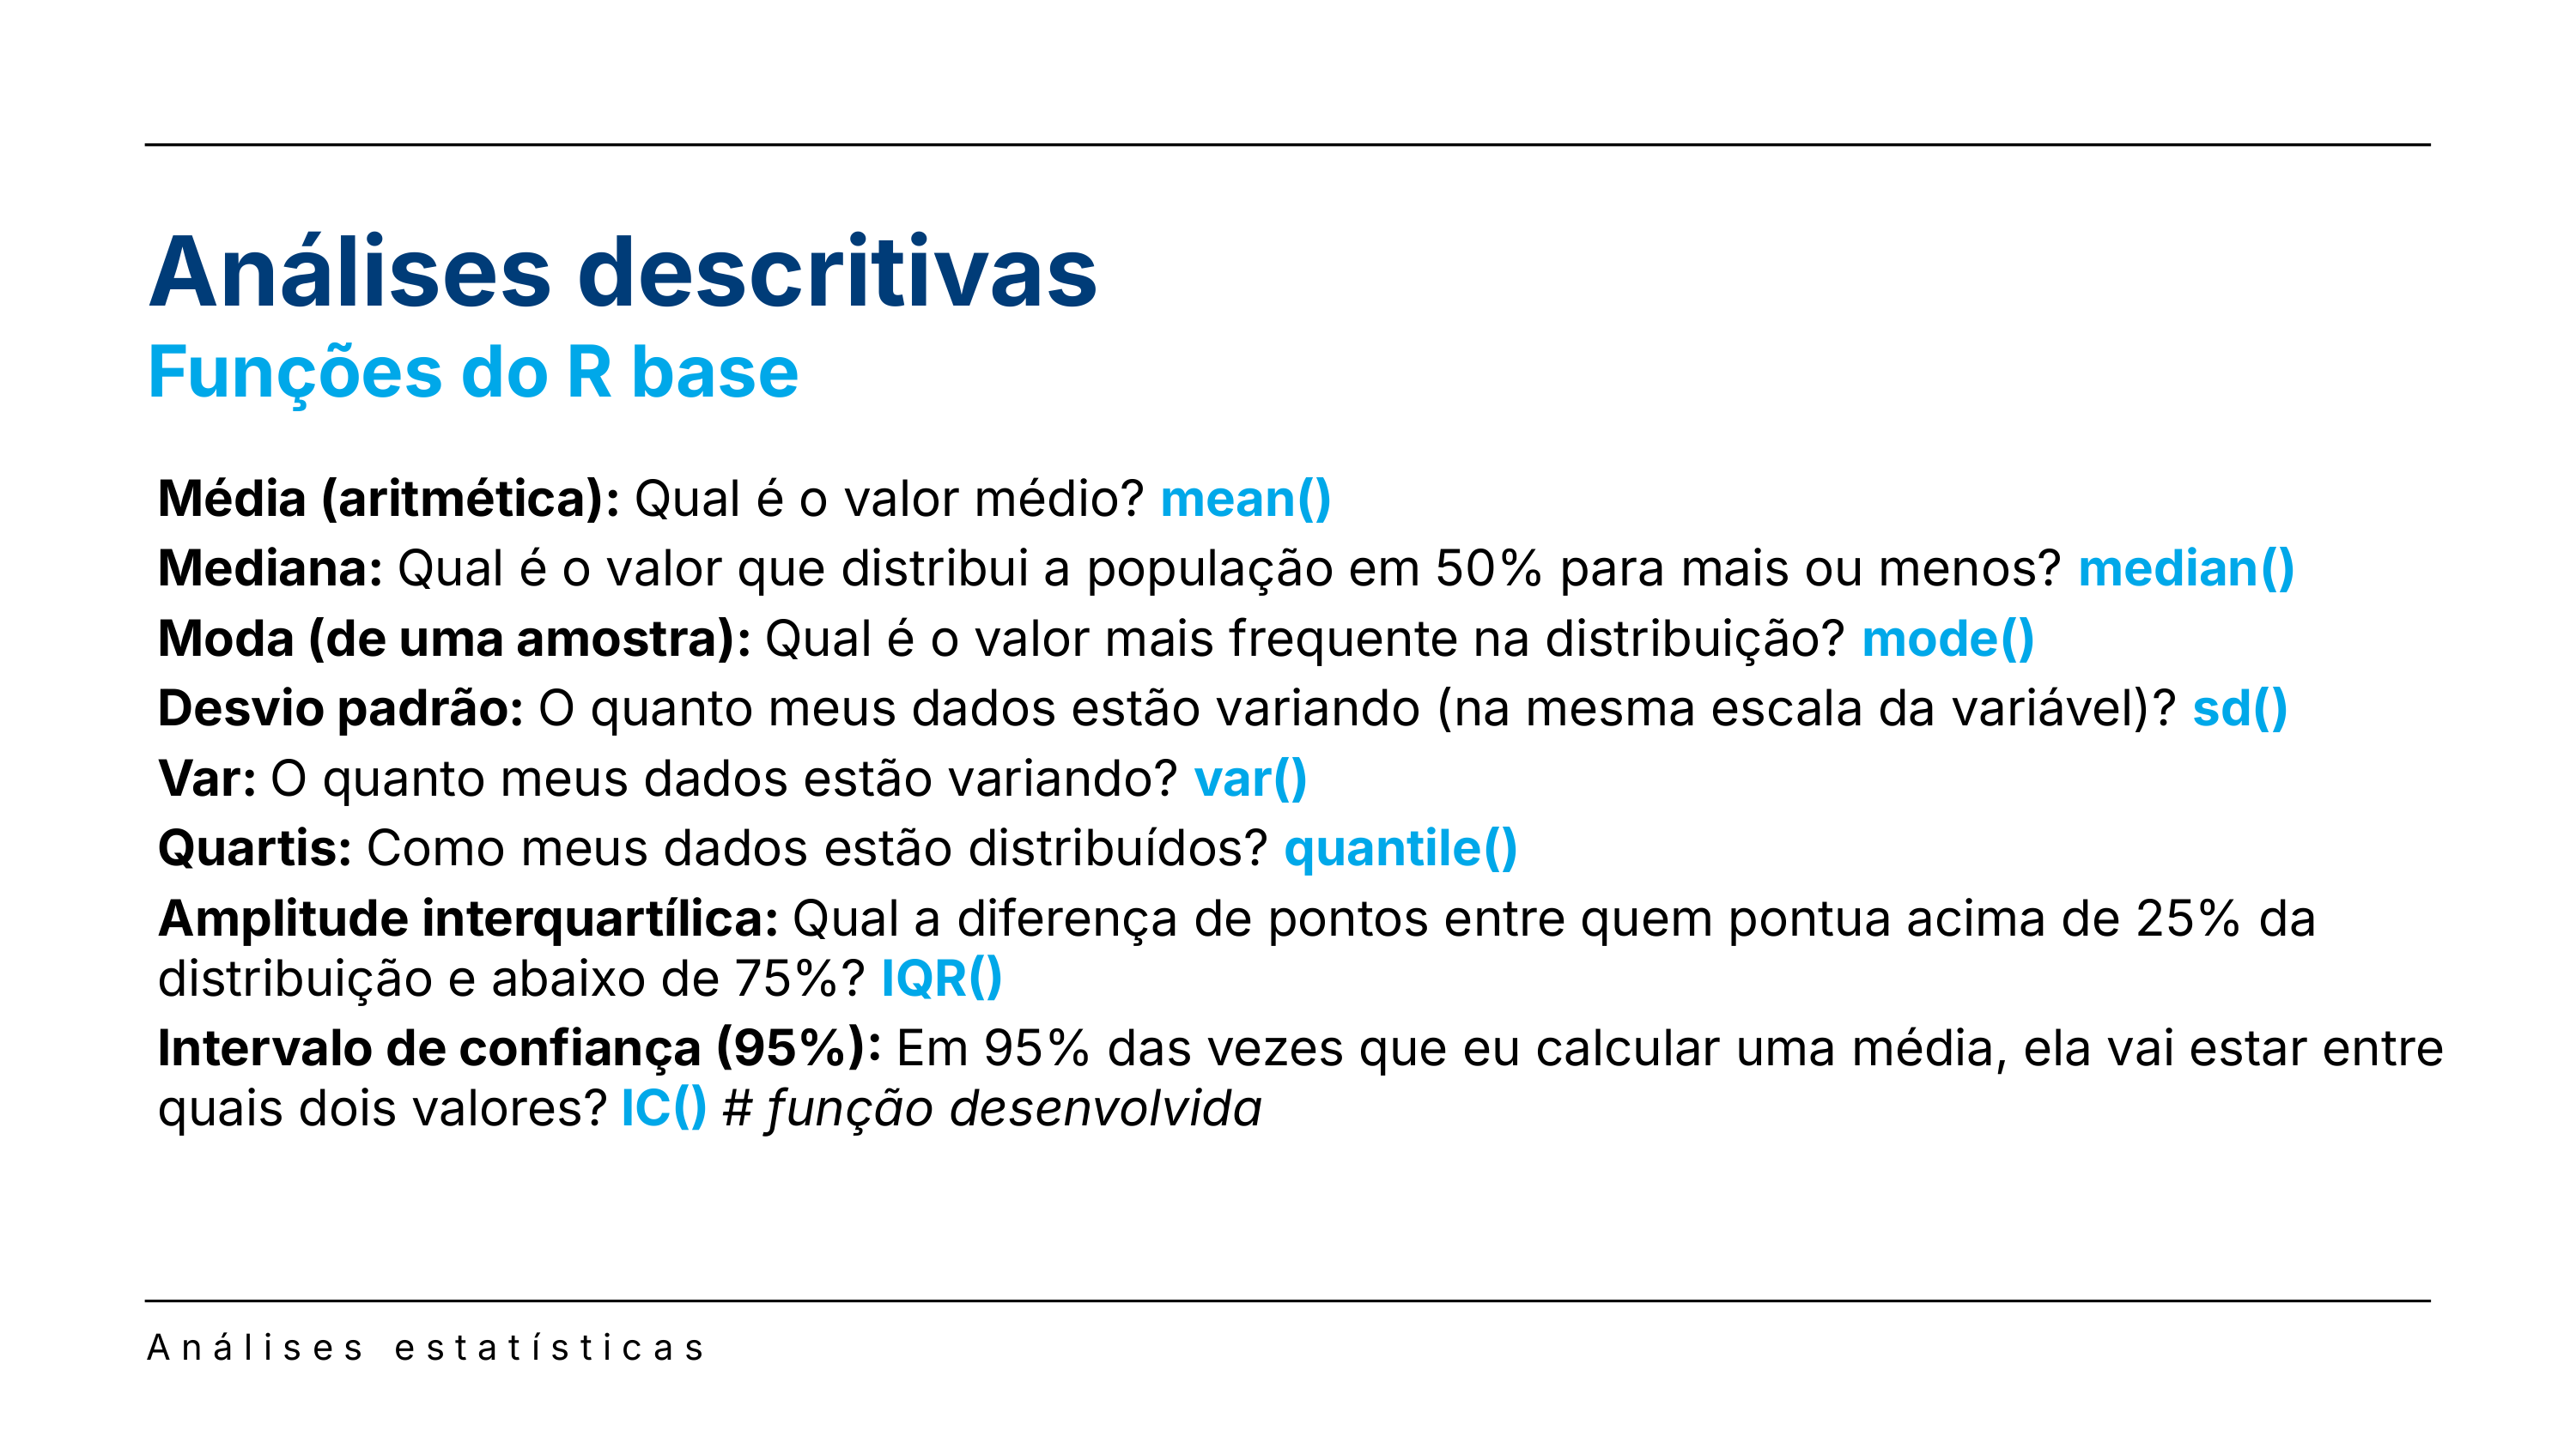

Análises descritivas
Funções do R base
Média (aritmética): Qual é o valor médio? mean()
Mediana: Qual é o valor que distribui a população em 50% para mais ou menos? median()
Moda (de uma amostra): Qual é o valor mais frequente na distribuição? mode()
Desvio padrão: O quanto meus dados estão variando (na mesma escala da variável)? sd()
Var: O quanto meus dados estão variando? var()
Quartis: Como meus dados estão distribuídos? quantile()
Amplitude interquartílica: Qual a diferença de pontos entre quem pontua acima de 25% da distribuição e abaixo de 75%? IQR()
Intervalo de confiança (95%): Em 95% das vezes que eu calcular uma média, ela vai estar entre quais dois valores? IC() # função desenvolvida

Análises estatísticas